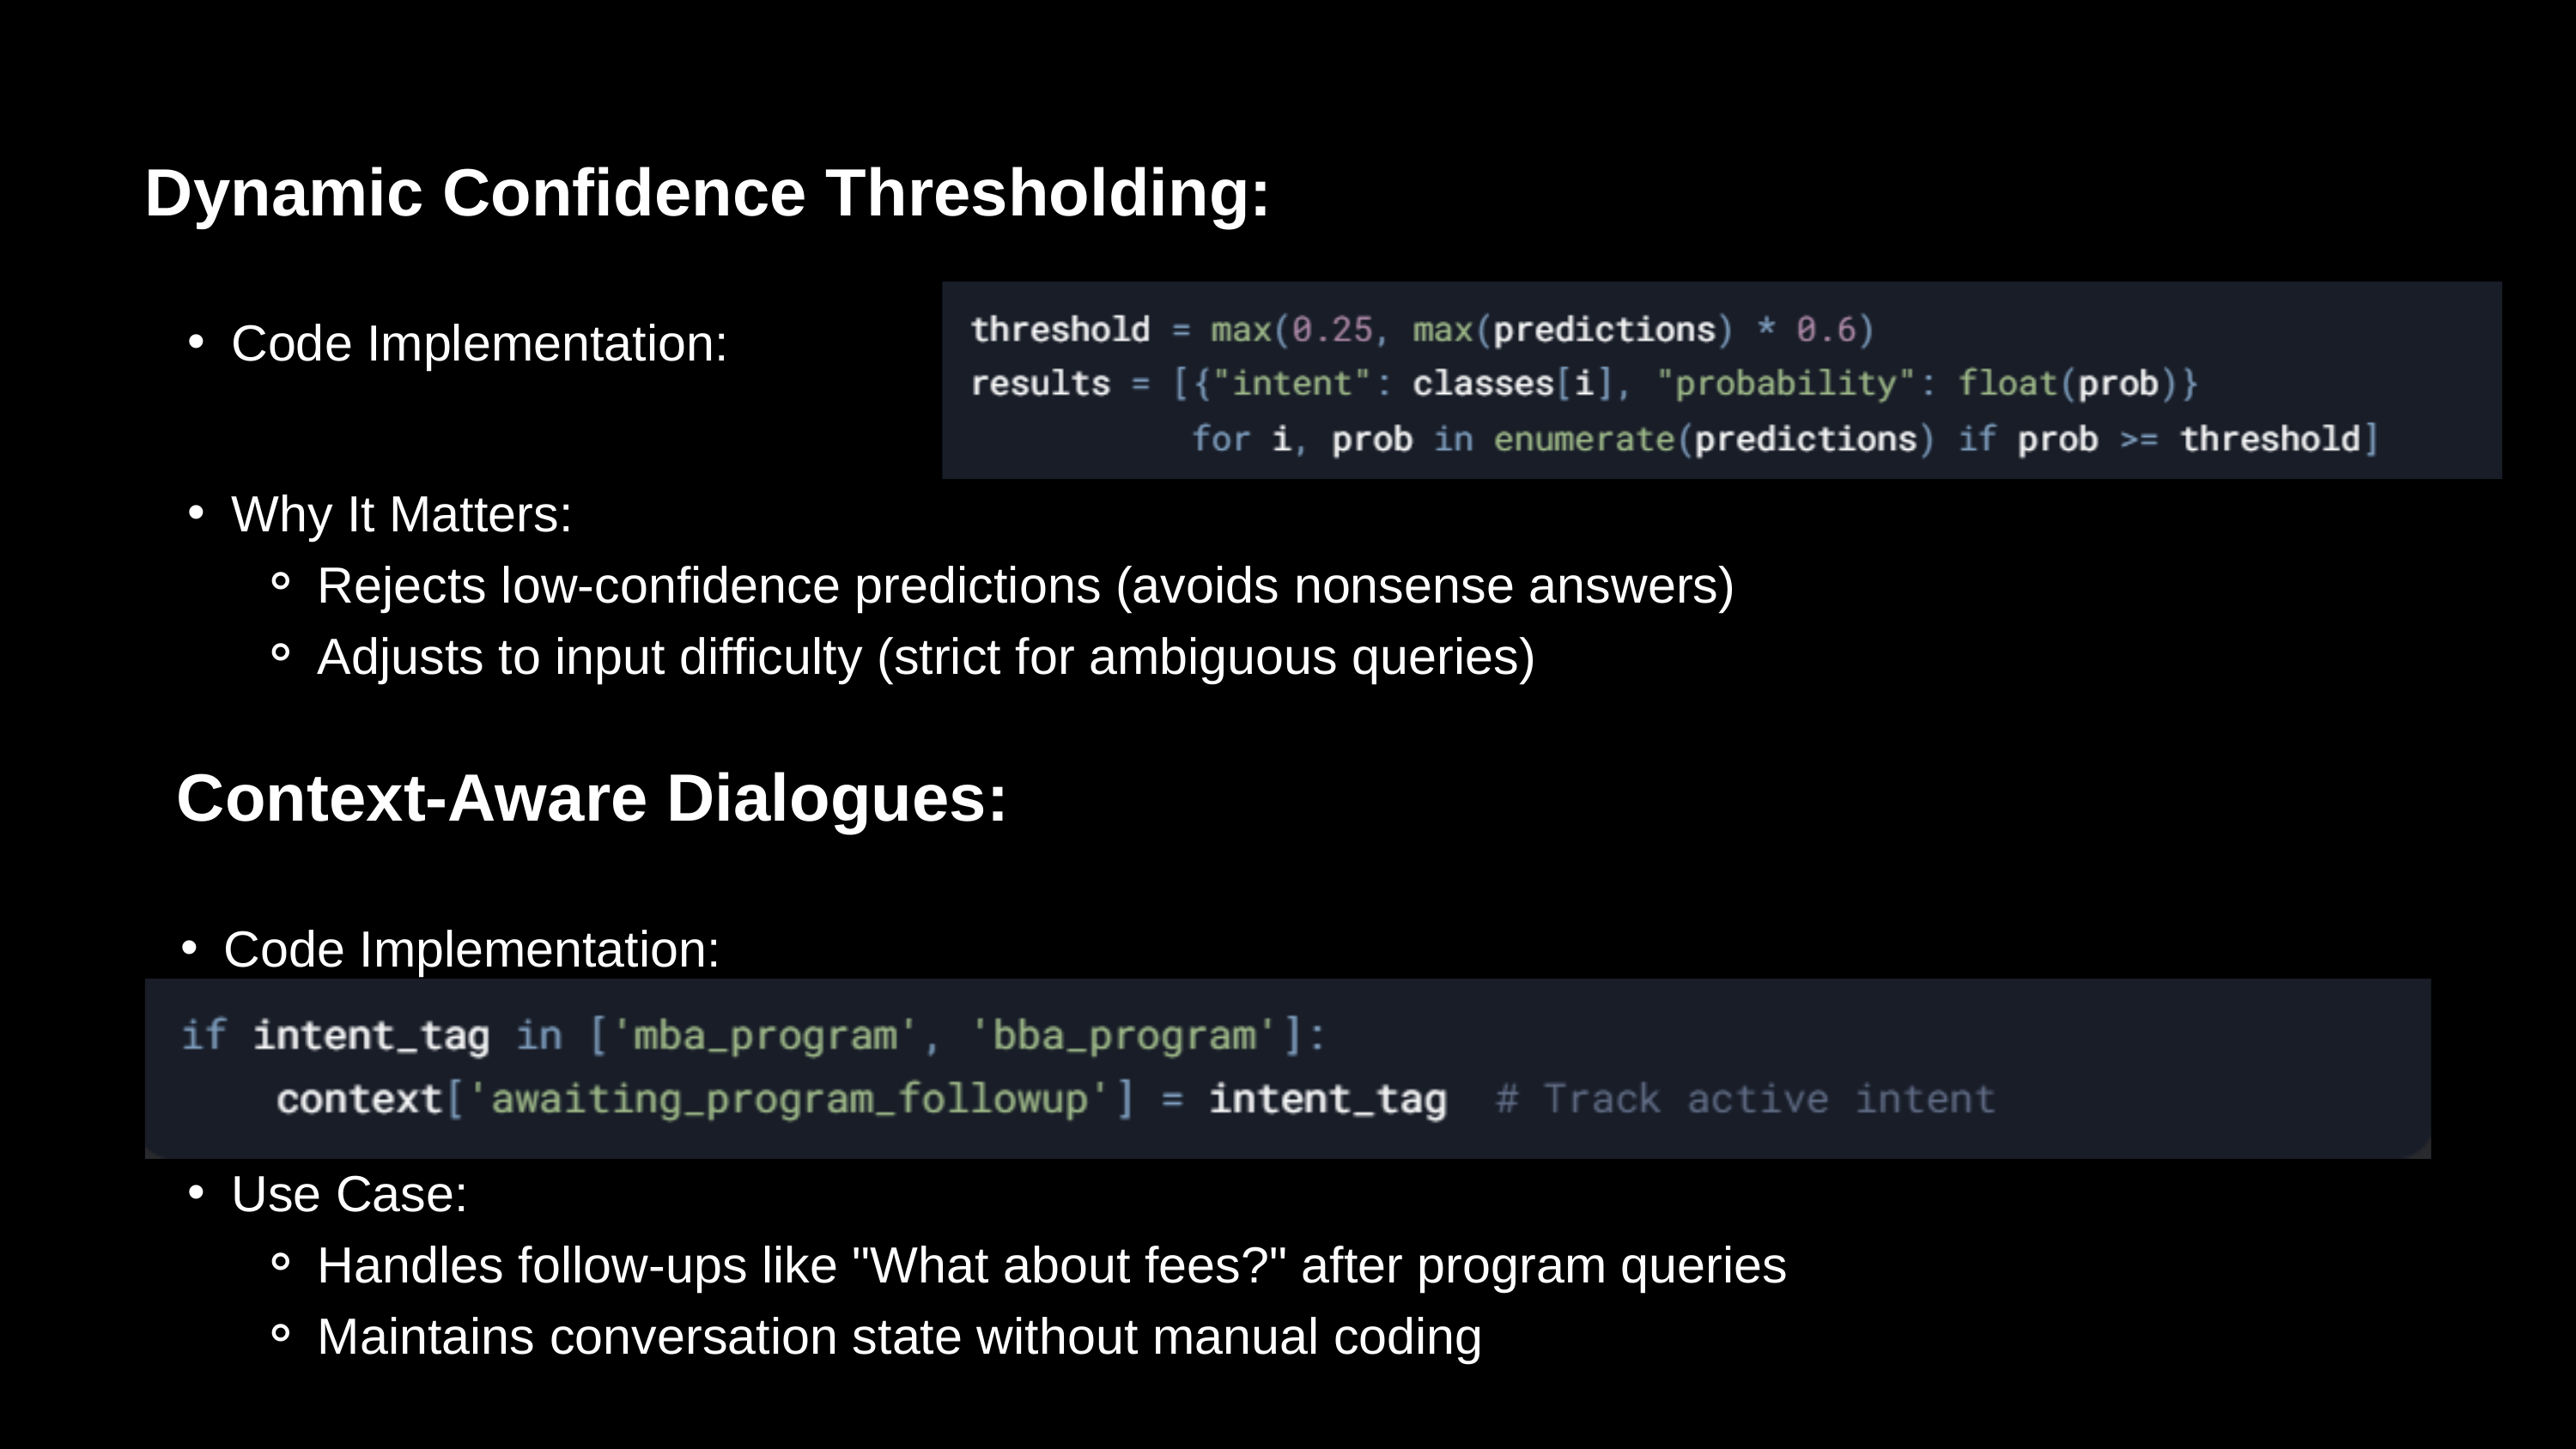

Dynamic Confidence Thresholding:

Code Implementation:

Why It Matters:
Rejects low-confidence predictions (avoids nonsense answers)
Adjusts to input difficulty (strict for ambiguous queries)
Context-Aware Dialogues:

Code Implementation:

Use Case:
Handles follow-ups like "What about fees?" after program queries
Maintains conversation state without manual coding